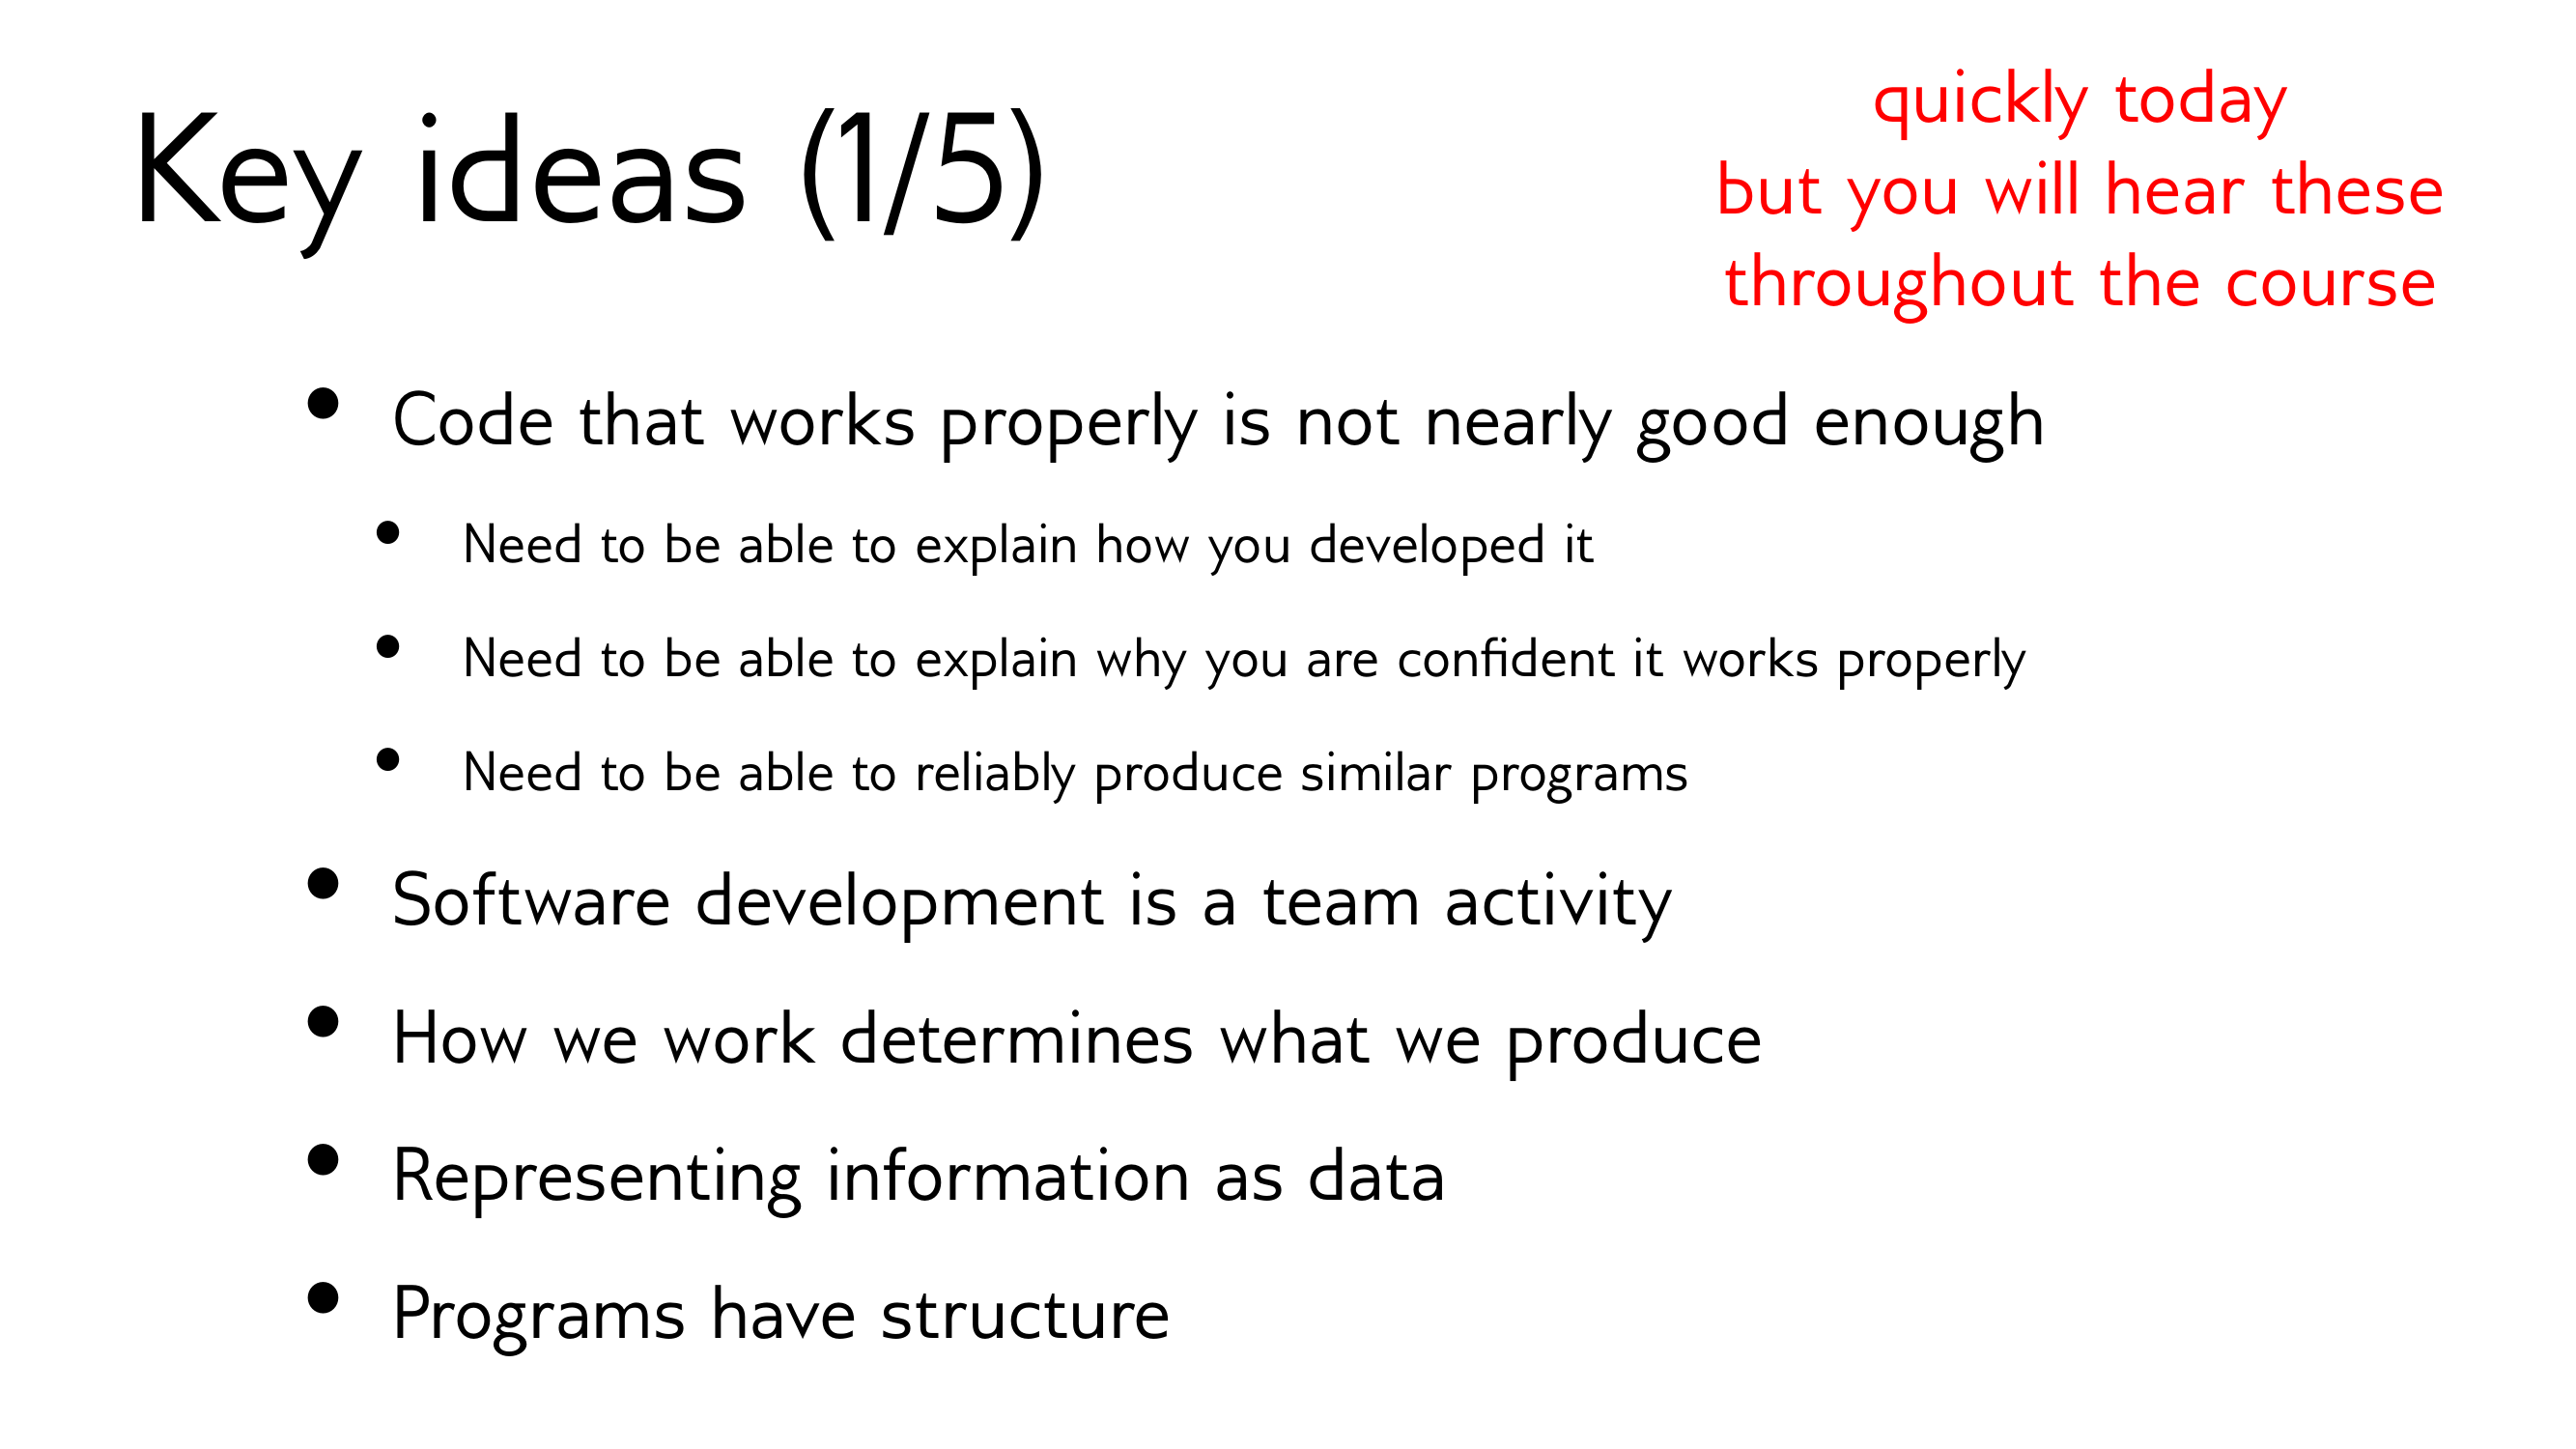

# Key ideas (1/5)
quickly today
but you will hear these throughout the course
Code that works properly is not nearly good enough
Need to be able to explain how you developed it
Need to be able to explain why you are confident it works properly
Need to be able to reliably produce similar programs
Software development is a team activity
How we work determines what we produce
Representing information as data
Programs have structure